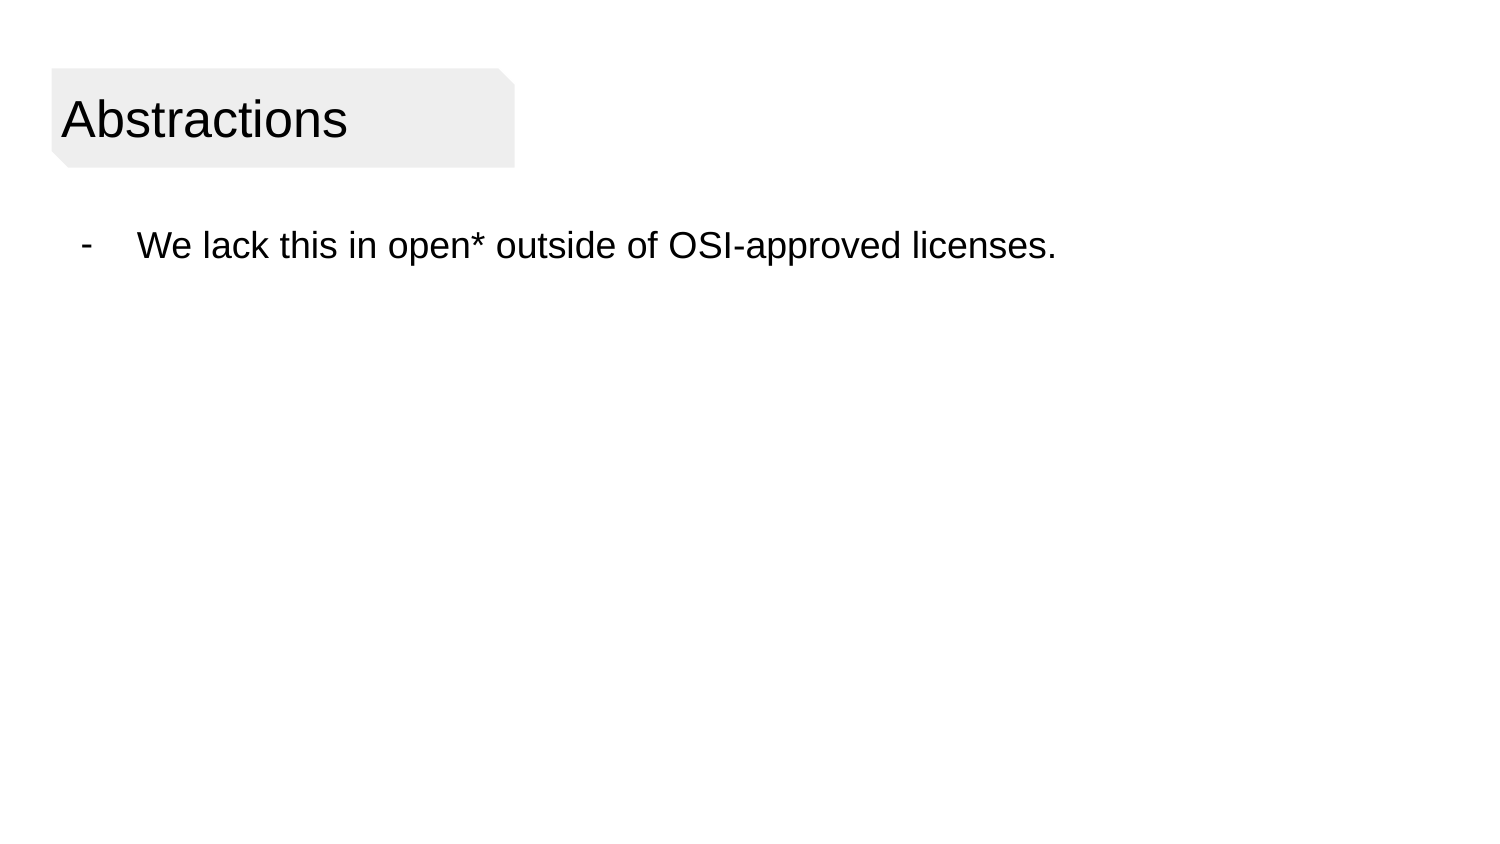

# Abstractions
We lack this in open* outside of OSI-approved licenses.